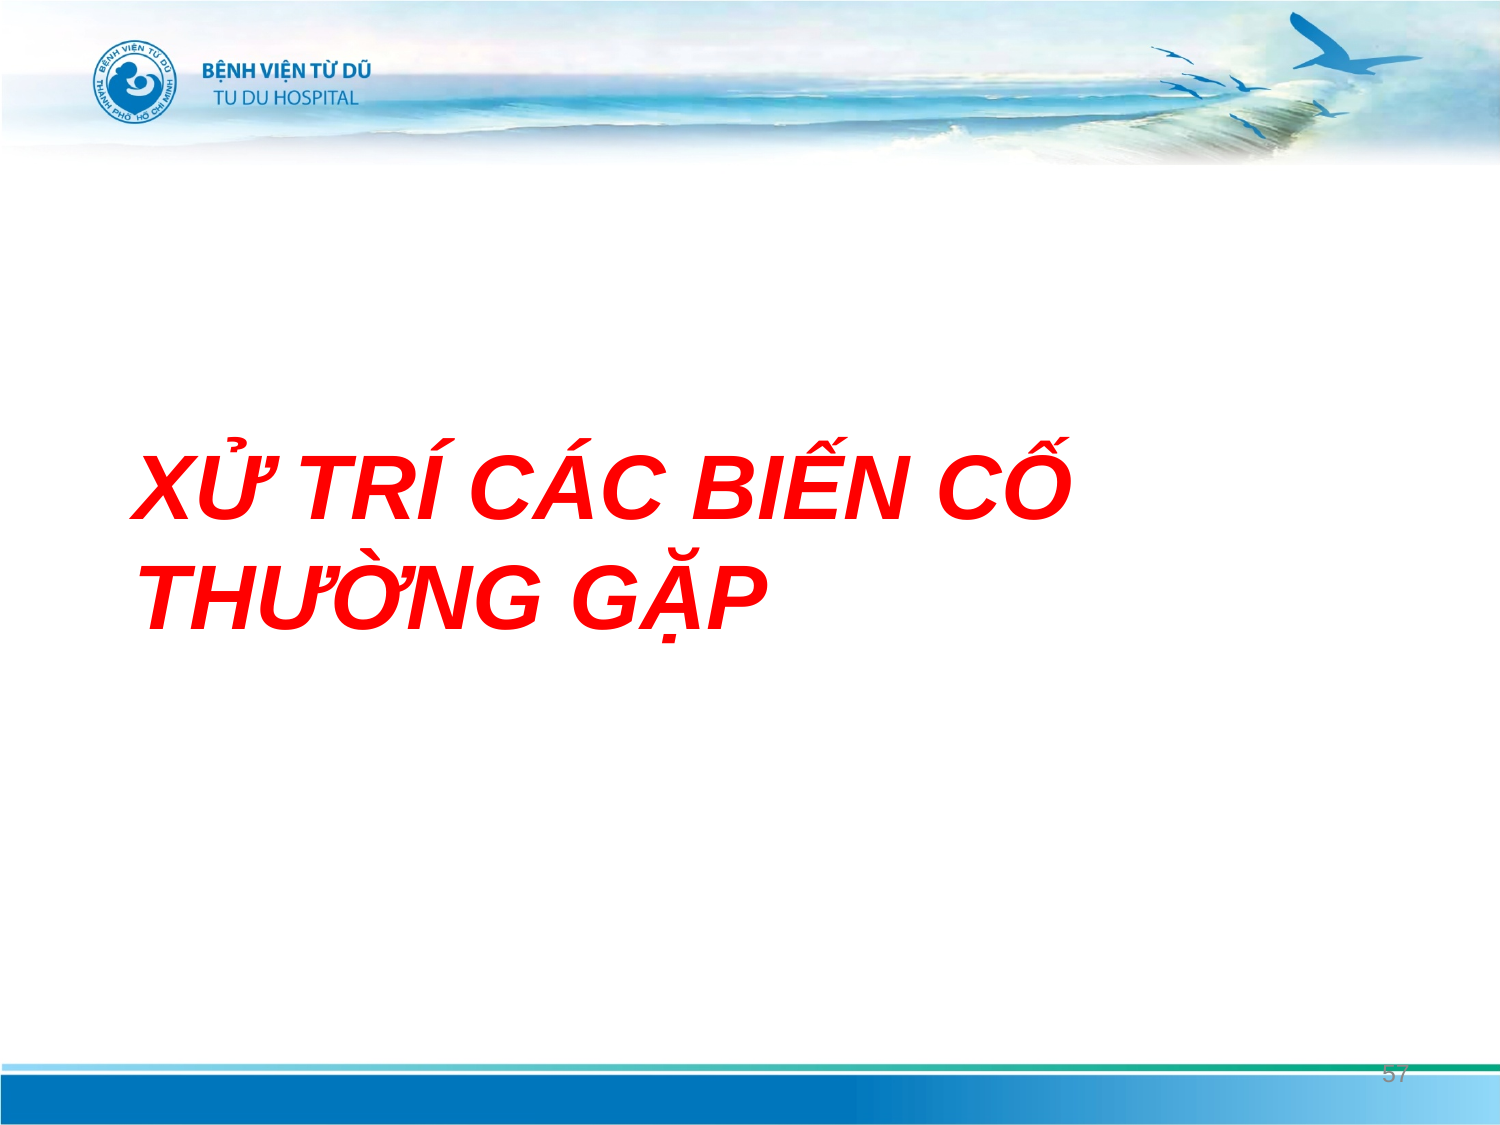

# Xử trí các biến cố thường gặp

57